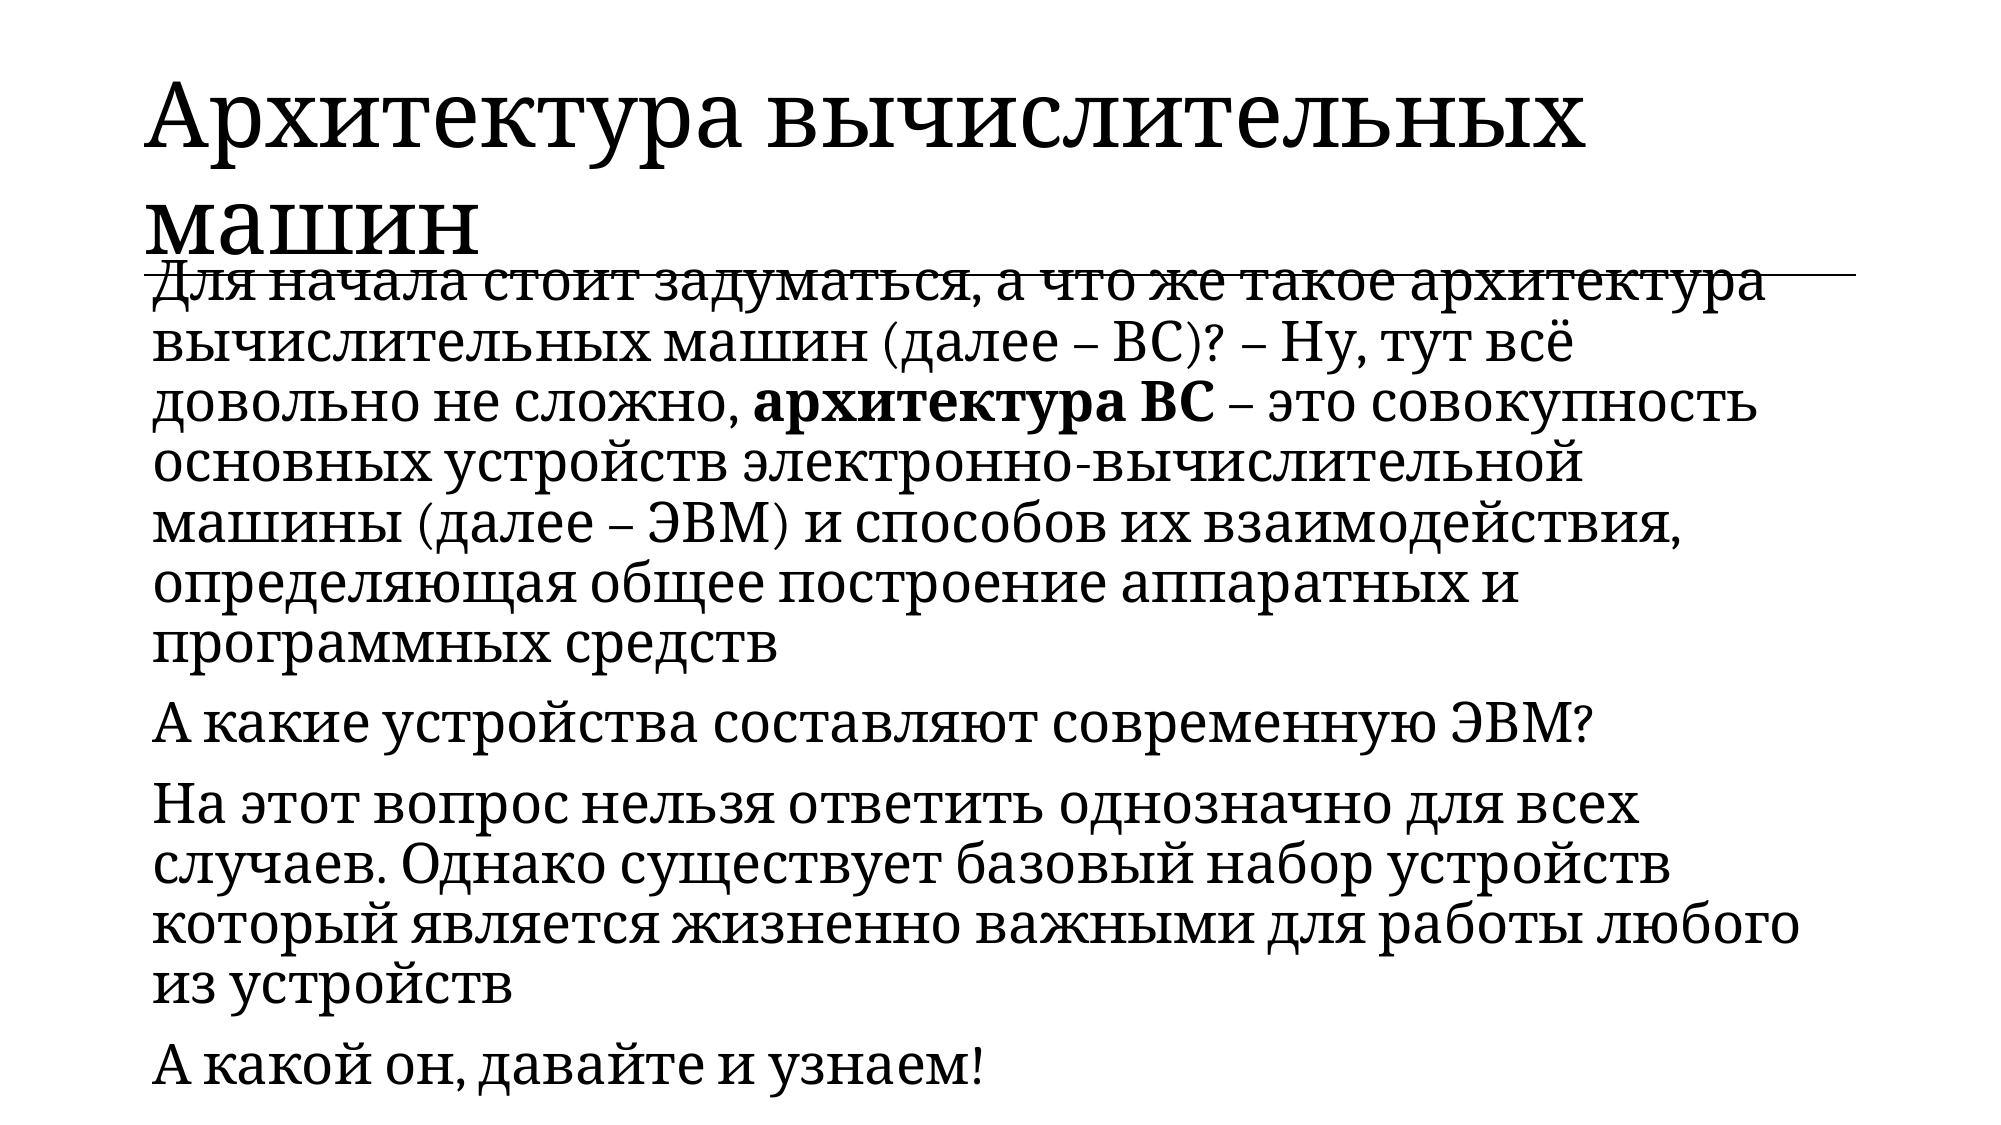

| Архитектура вычислительных машин |
| --- |
Для начала стоит задуматься, а что же такое архитектура вычислительных машин (далее – ВС)? – Ну, тут всё довольно не сложно, архитектура ВС – это совокупность основных устройств электронно-вычислительной машины (далее – ЭВМ) и способов их взаимодействия, определяющая общее построение аппаратных и программных средств
А какие устройства составляют современную ЭВМ?
На этот вопрос нельзя ответить однозначно для всех случаев. Однако существует базовый набор устройств который является жизненно важными для работы любого из устройств
А какой он, давайте и узнаем!